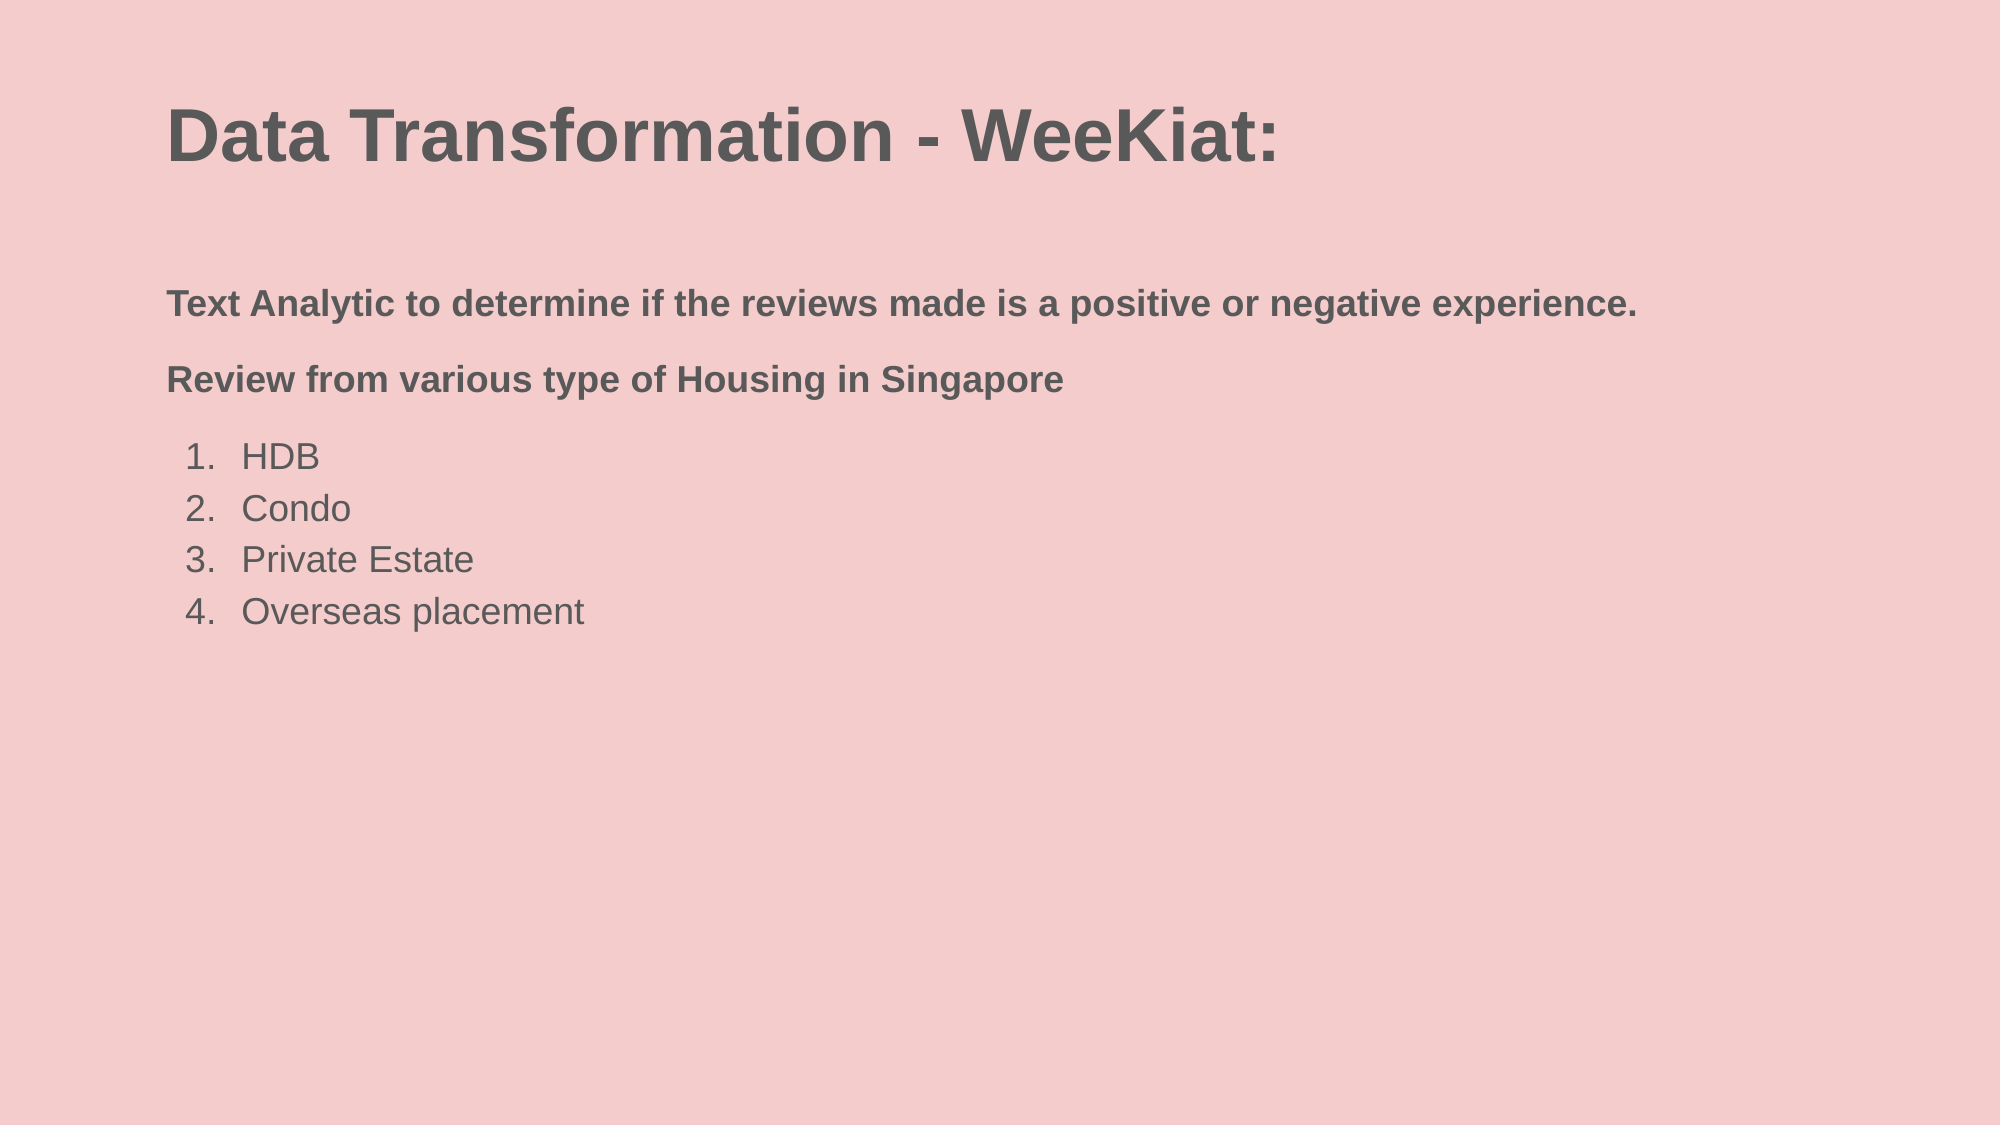

Data Transformation - WeeKiat:

Text Analytic to determine if the reviews made is a positive or negative experience.
Review from various type of Housing in Singapore
HDB
Condo
Private Estate
Overseas placement